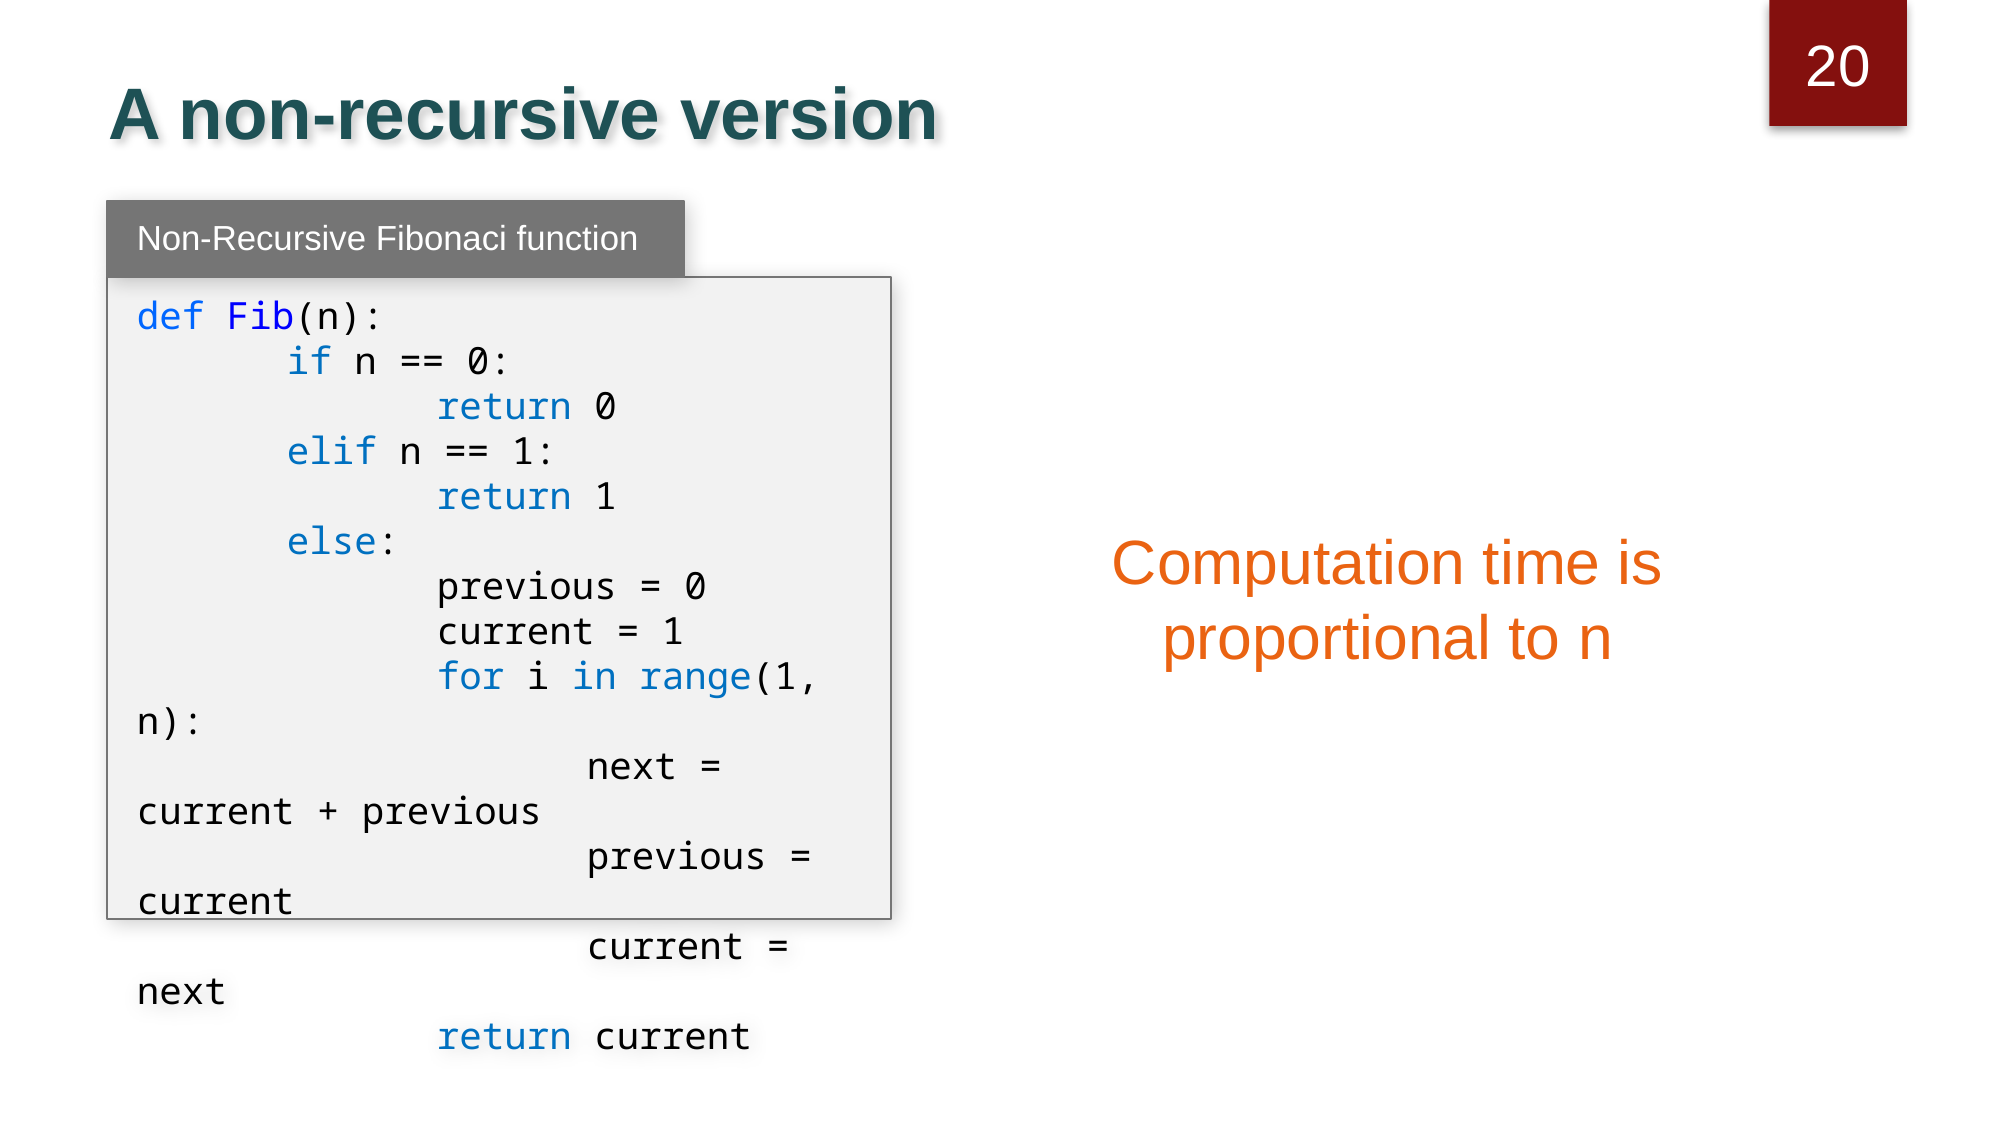

20
# A non-recursive version
Non-Recursive Fibonaci function
def Fib(n):
	if n == 0:
		return 0
	elif n == 1:
		return 1
	else:
		previous = 0
		current = 1
		for i in range(1, n):
			next = current + previous
			previous = current
			current = next
		return current

Computation time is proportional to n